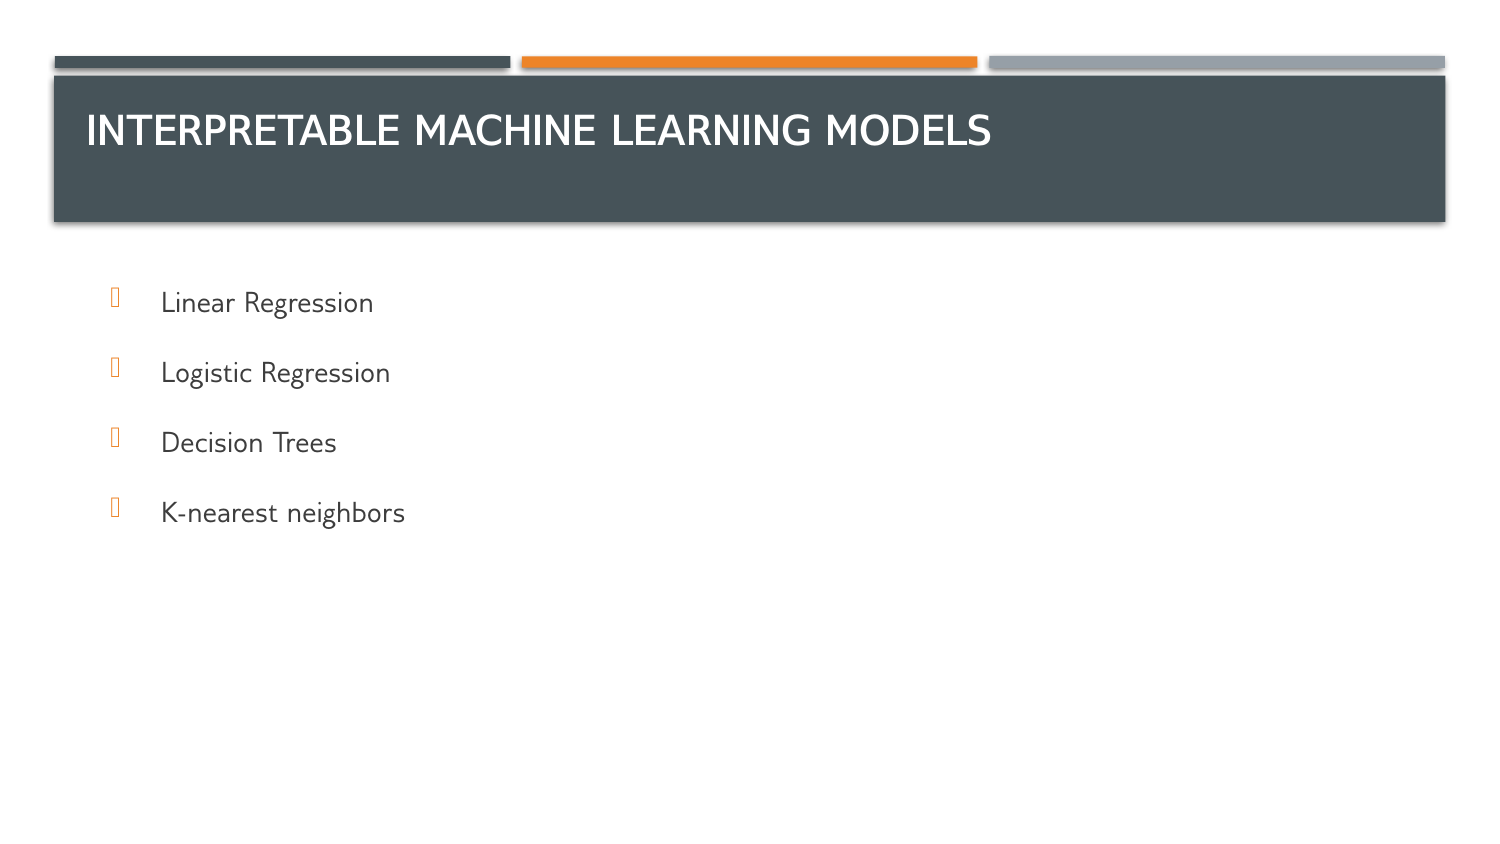

# Interpretable Machine Learning Models
Linear Regression

Logistic Regression

Decision Trees

K-nearest neighbors